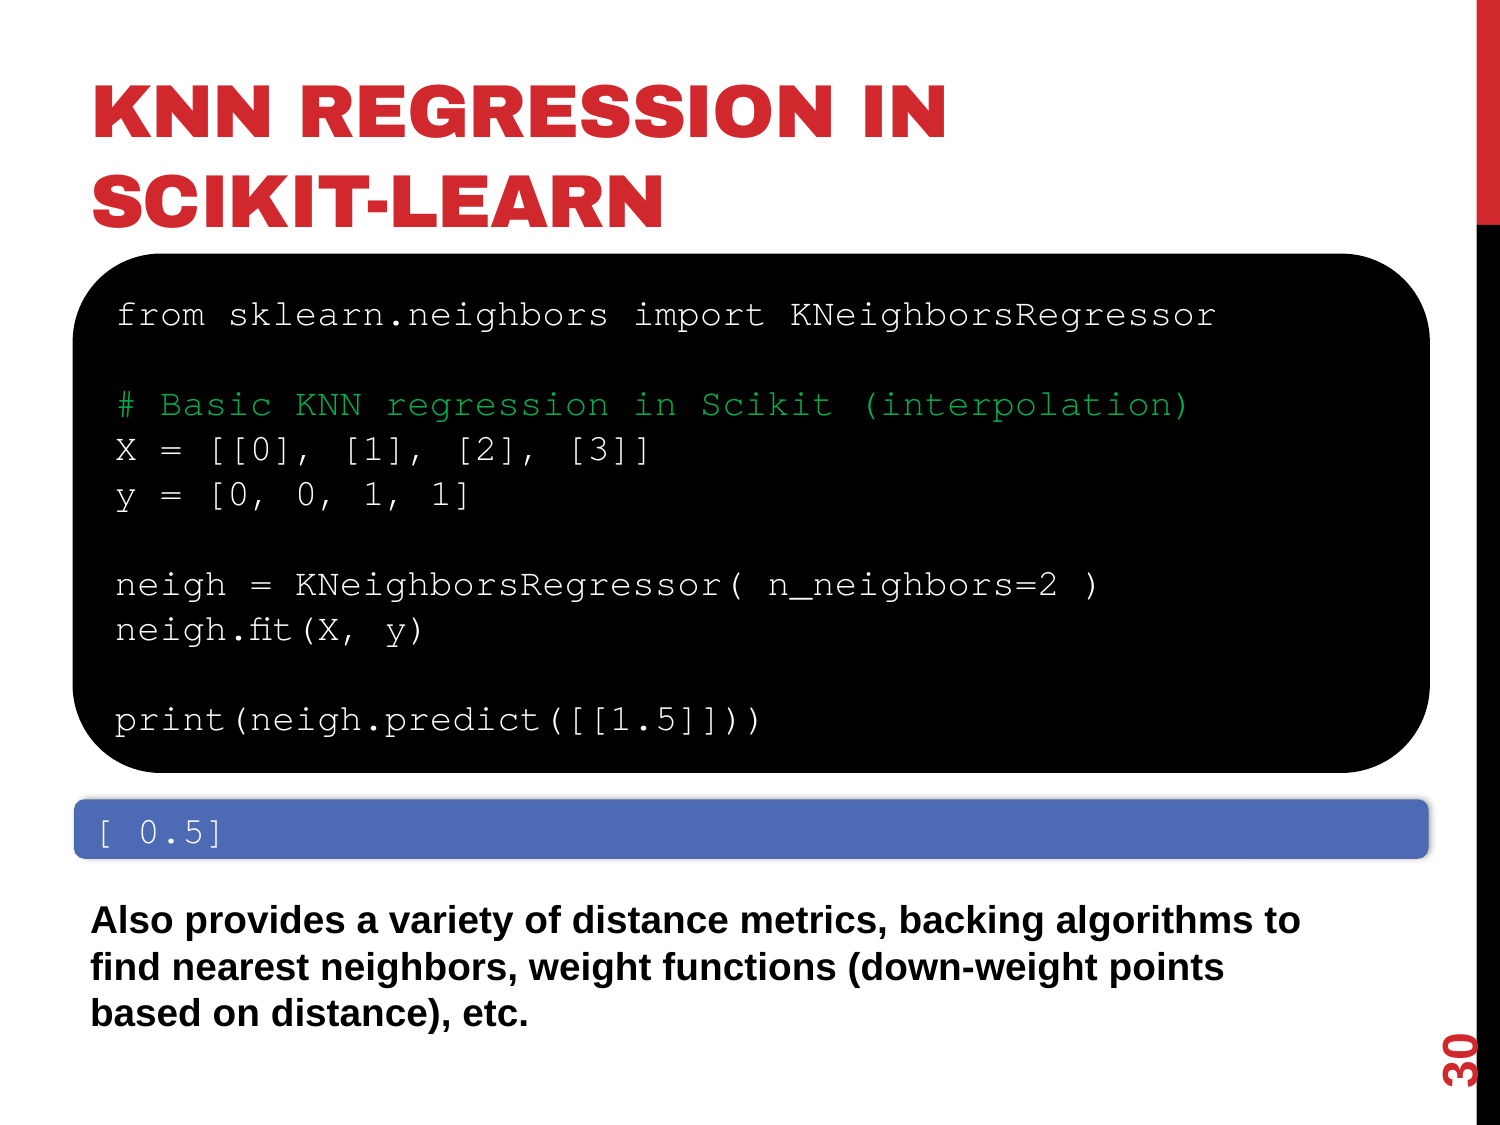

# KNN Regression in Scikit-Learn
from sklearn.neighbors import KNeighborsRegressor

# Basic KNN regression in Scikit (interpolation)
X = [[0], [1], [2], [3]]
y = [0, 0, 1, 1]

neigh = KNeighborsRegressor( n_neighbors=2 )
neigh.fit(X, y)

print(neigh.predict([[1.5]]))
[ 0.5]
Also provides a variety of distance metrics, backing algorithms to find nearest neighbors, weight functions (down-weight points based on distance), etc.
30